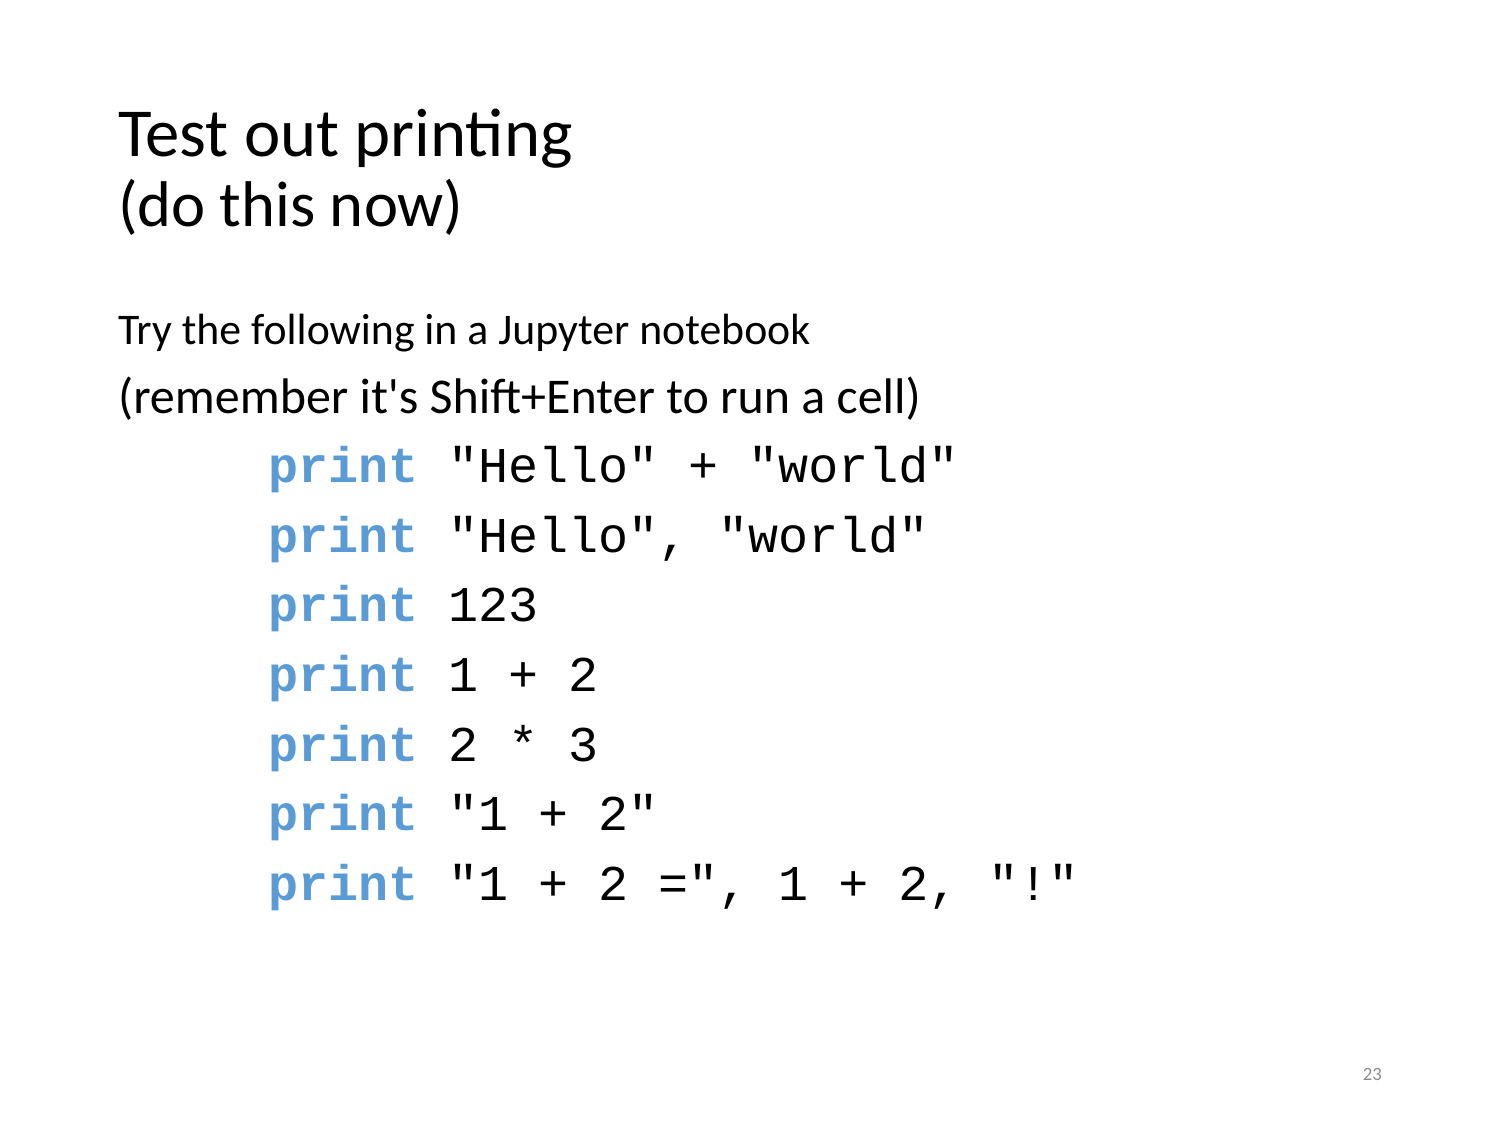

# Test out printing (do this now)
Try the following in a Jupyter notebook
(remember it's Shift+Enter to run a cell)
	print "Hello" + "world"
	print "Hello", "world"
	print 123
	print 1 + 2
	print 2 * 3
	print "1 + 2"
	print "1 + 2 =", 1 + 2, "!"

23